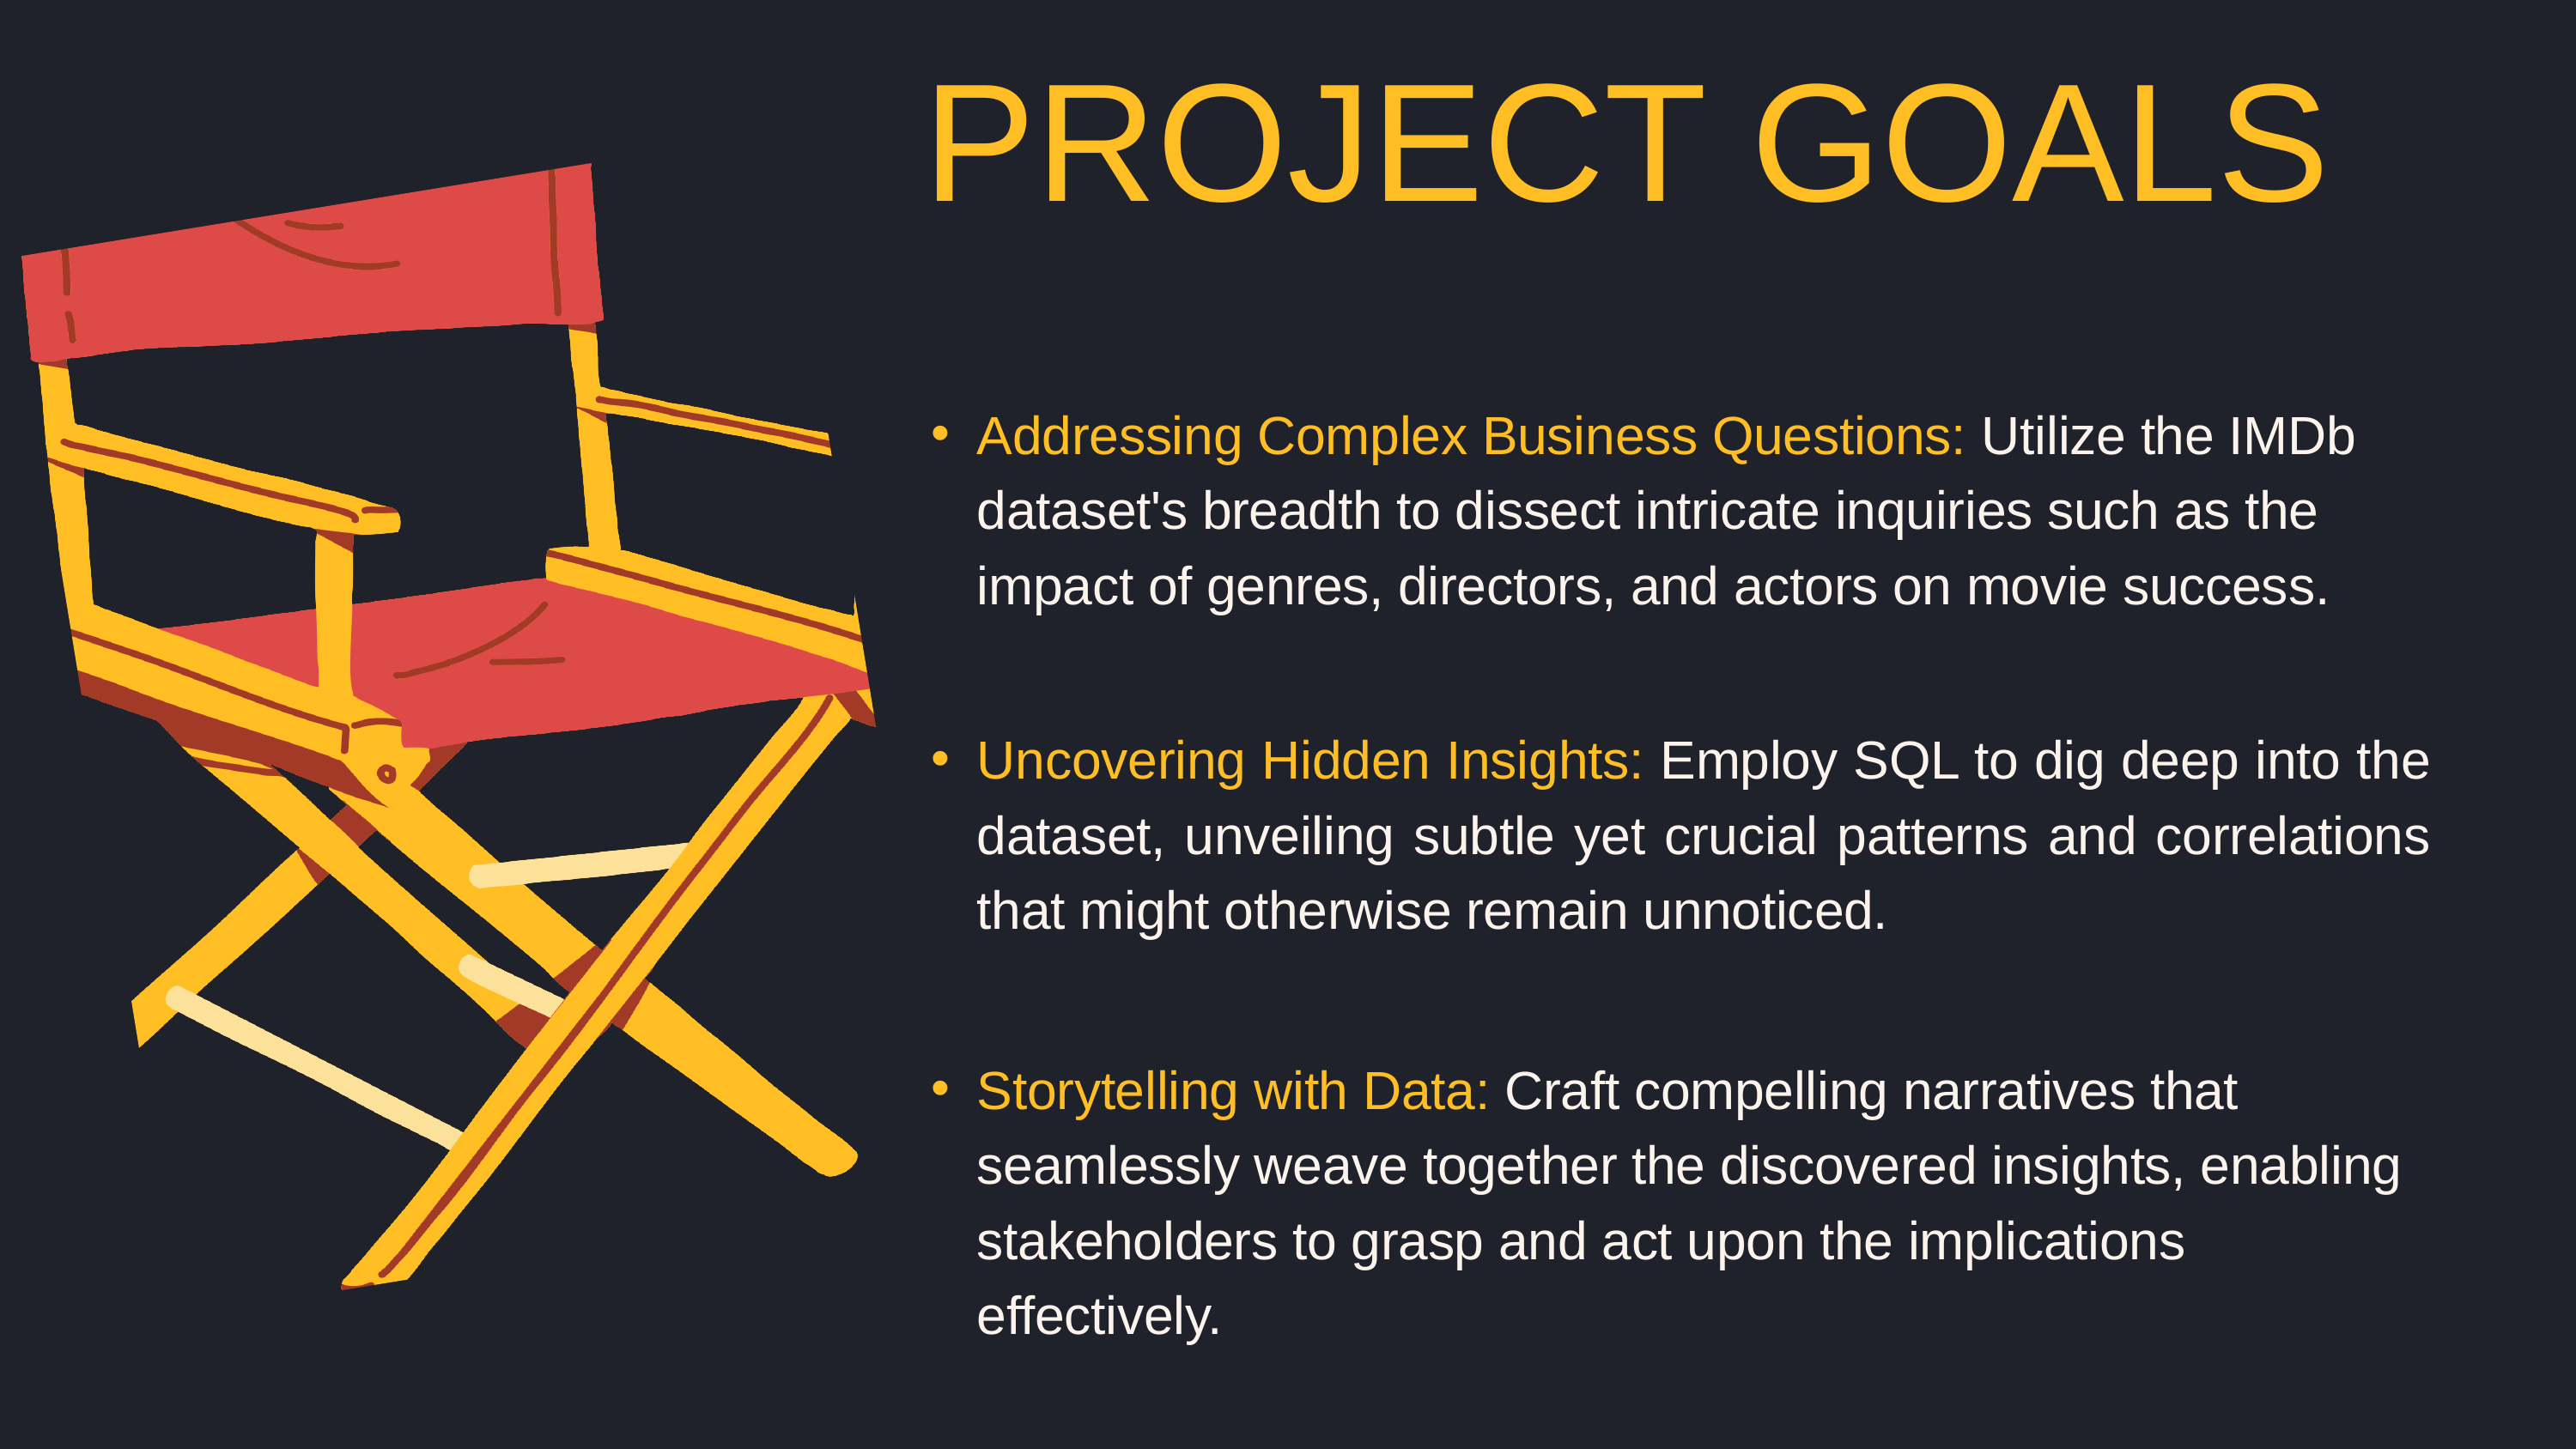

PROJECT GOALS

Addressing Complex Business Questions: Utilize the IMDb dataset's breadth to dissect intricate inquiries such as the impact of genres, directors, and actors on movie success.
Uncovering Hidden Insights: Employ SQL to dig deep into the dataset, unveiling subtle yet crucial patterns and correlations that might otherwise remain unnoticed.
Storytelling with Data: Craft compelling narratives that seamlessly weave together the discovered insights, enabling stakeholders to grasp and act upon the implications effectively.